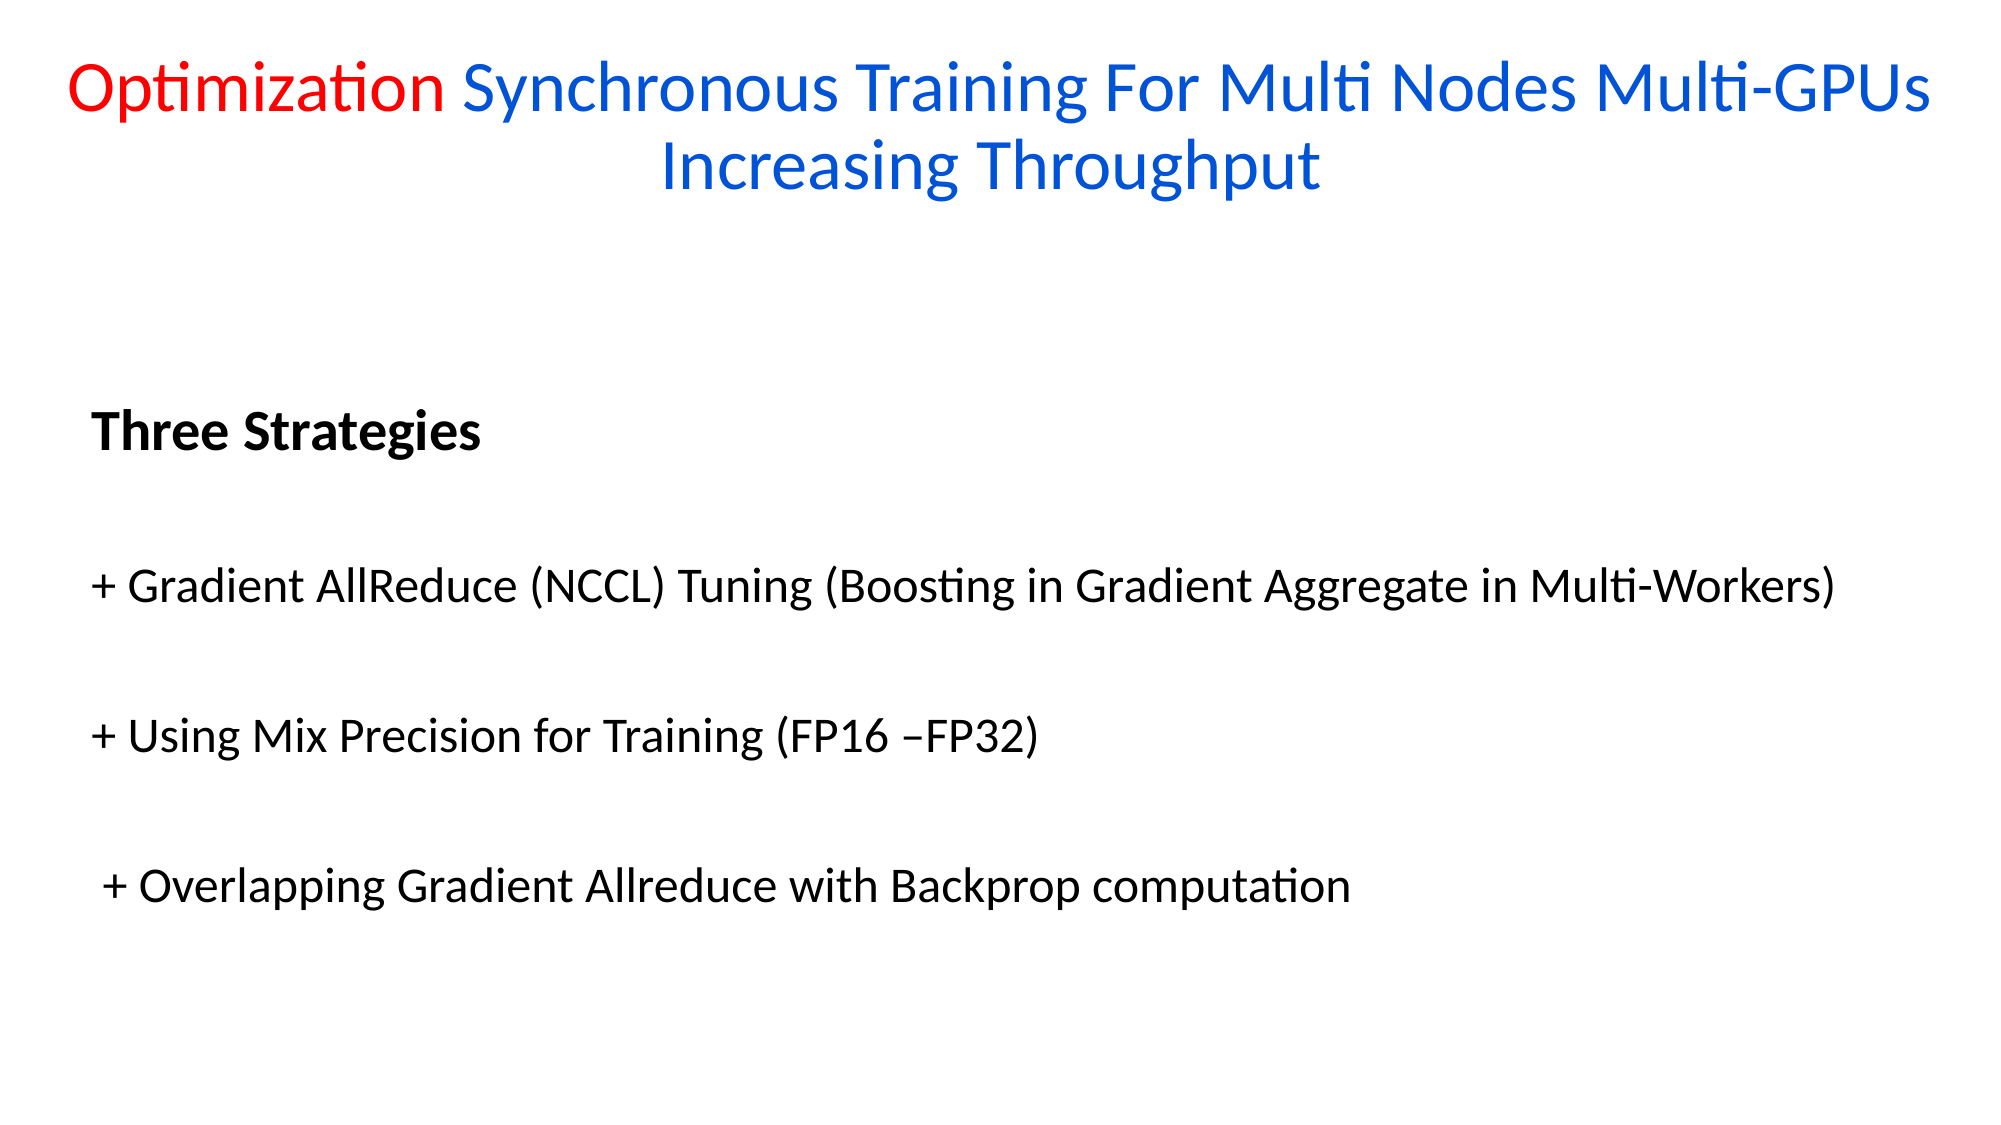

Optimization Synchronous Training For Multi Nodes Multi-GPUs
Increasing Throughput
Three Strategies
+ Gradient AllReduce (NCCL) Tuning (Boosting in Gradient Aggregate in Multi-Workers)
+ Using Mix Precision for Training (FP16 –FP32)
 + Overlapping Gradient Allreduce with Backprop computation